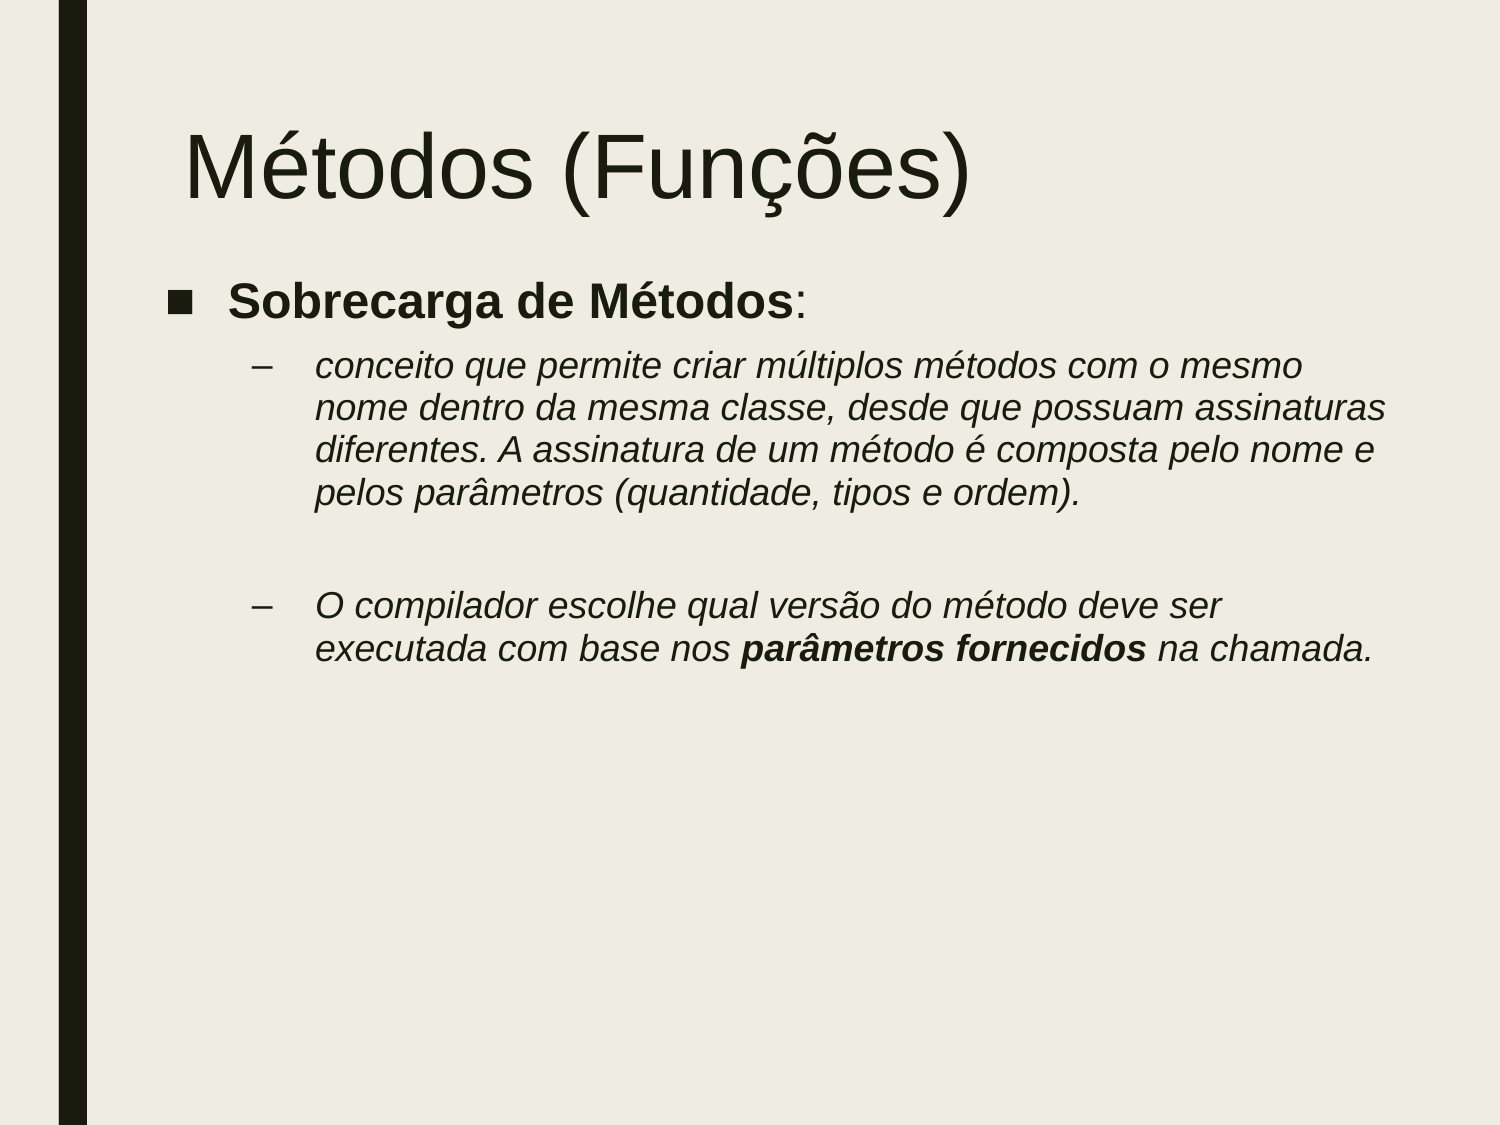

# Métodos (Funções)
Sobrecarga de Métodos:
conceito que permite criar múltiplos métodos com o mesmo nome dentro da mesma classe, desde que possuam assinaturas diferentes. A assinatura de um método é composta pelo nome e pelos parâmetros (quantidade, tipos e ordem).

O compilador escolhe qual versão do método deve ser executada com base nos parâmetros fornecidos na chamada.